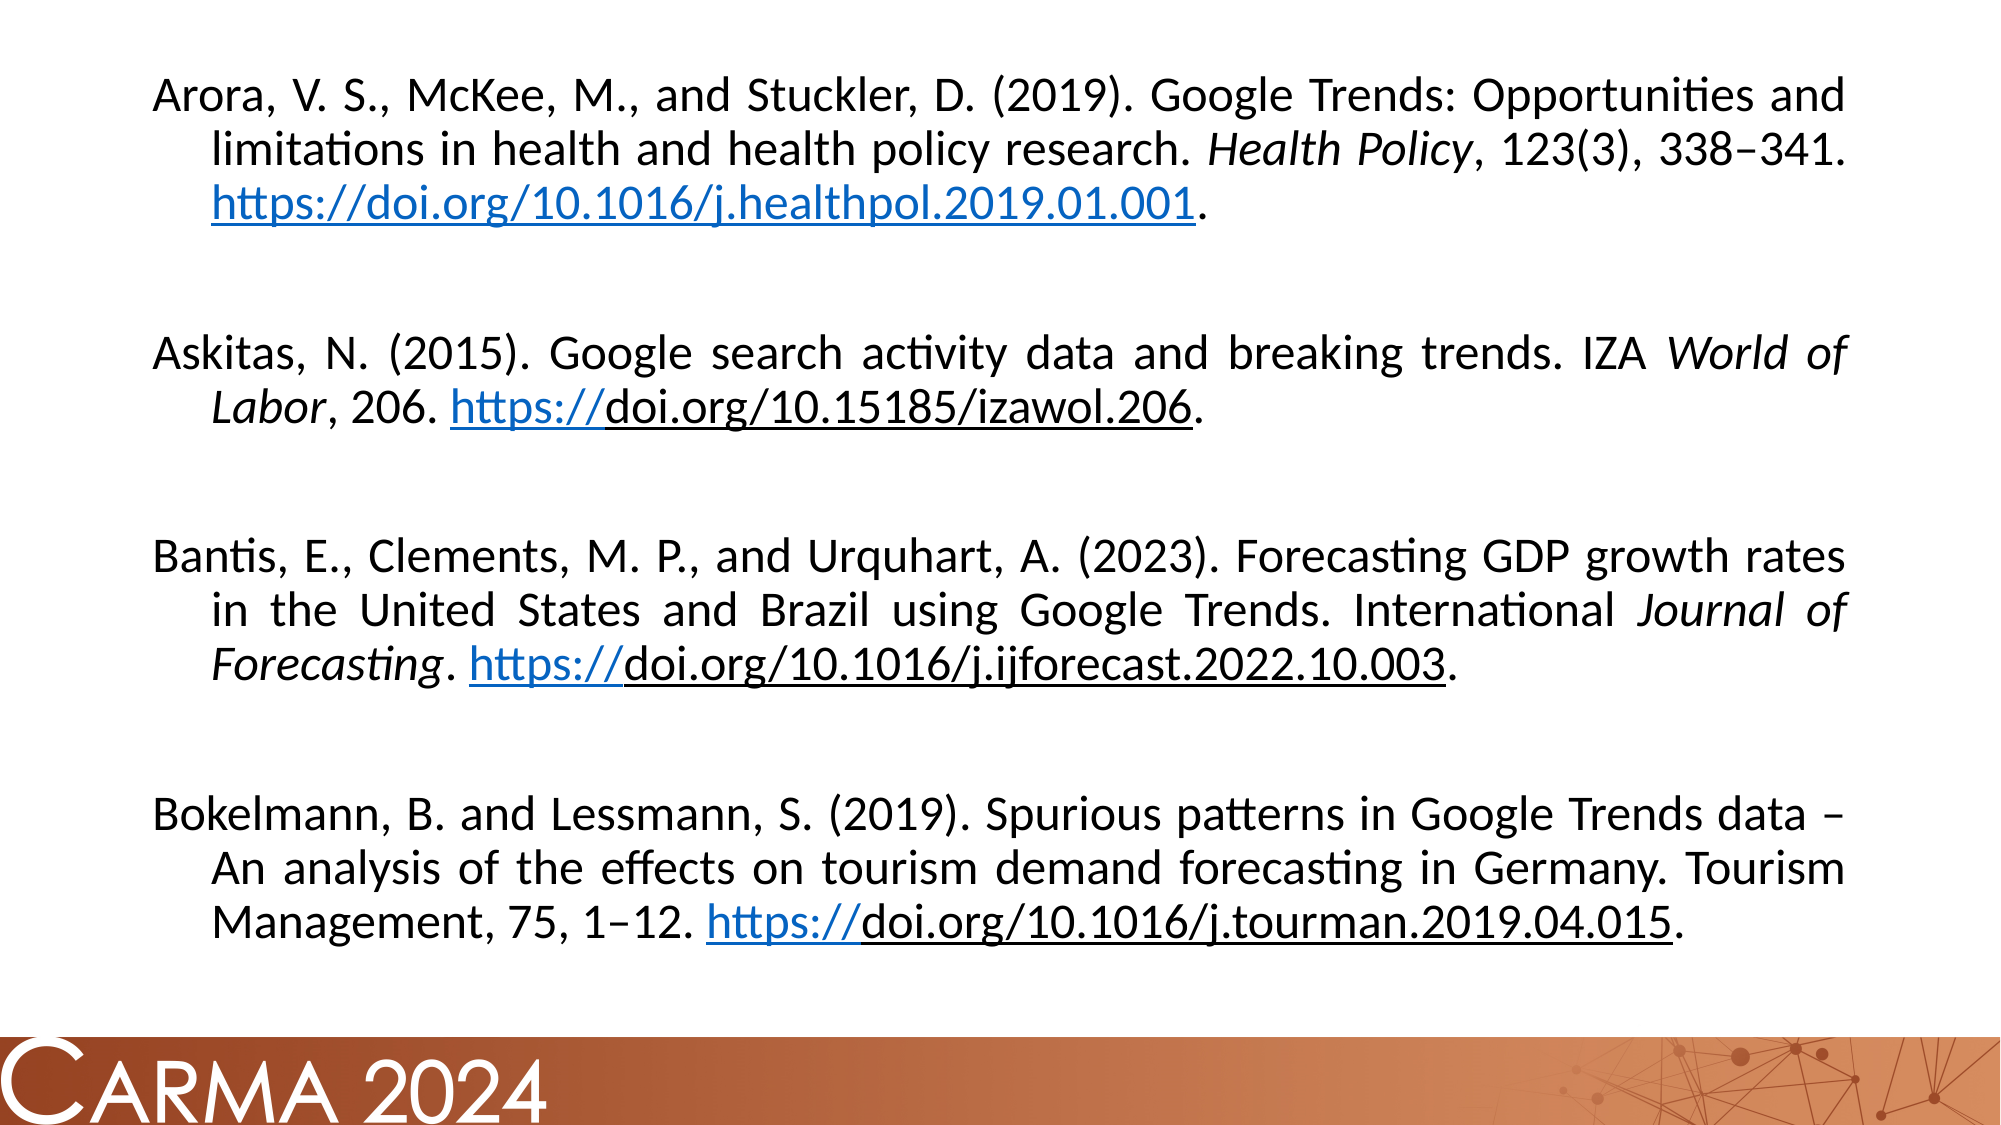

Arora, V. S., McKee, M., and Stuckler, D. (2019). Google Trends: Opportunities and limitations in health and health policy research. Health Policy, 123(3), 338–341. https://doi.org/10.1016/j.healthpol.2019.01.001.

Askitas, N. (2015). Google search activity data and breaking trends. IZA World of Labor, 206. https://doi.org/10.15185/izawol.206.

Bantis, E., Clements, M. P., and Urquhart, A. (2023). Forecasting GDP growth rates in the United States and Brazil using Google Trends. International Journal of Forecasting. https://doi.org/10.1016/j.ijforecast.2022.10.003.

Bokelmann, B. and Lessmann, S. (2019). Spurious patterns in Google Trends data – An analysis of the effects on tourism demand forecasting in Germany. Tourism Management, 75, 1–12. https://doi.org/10.1016/j.tourman.2019.04.015.